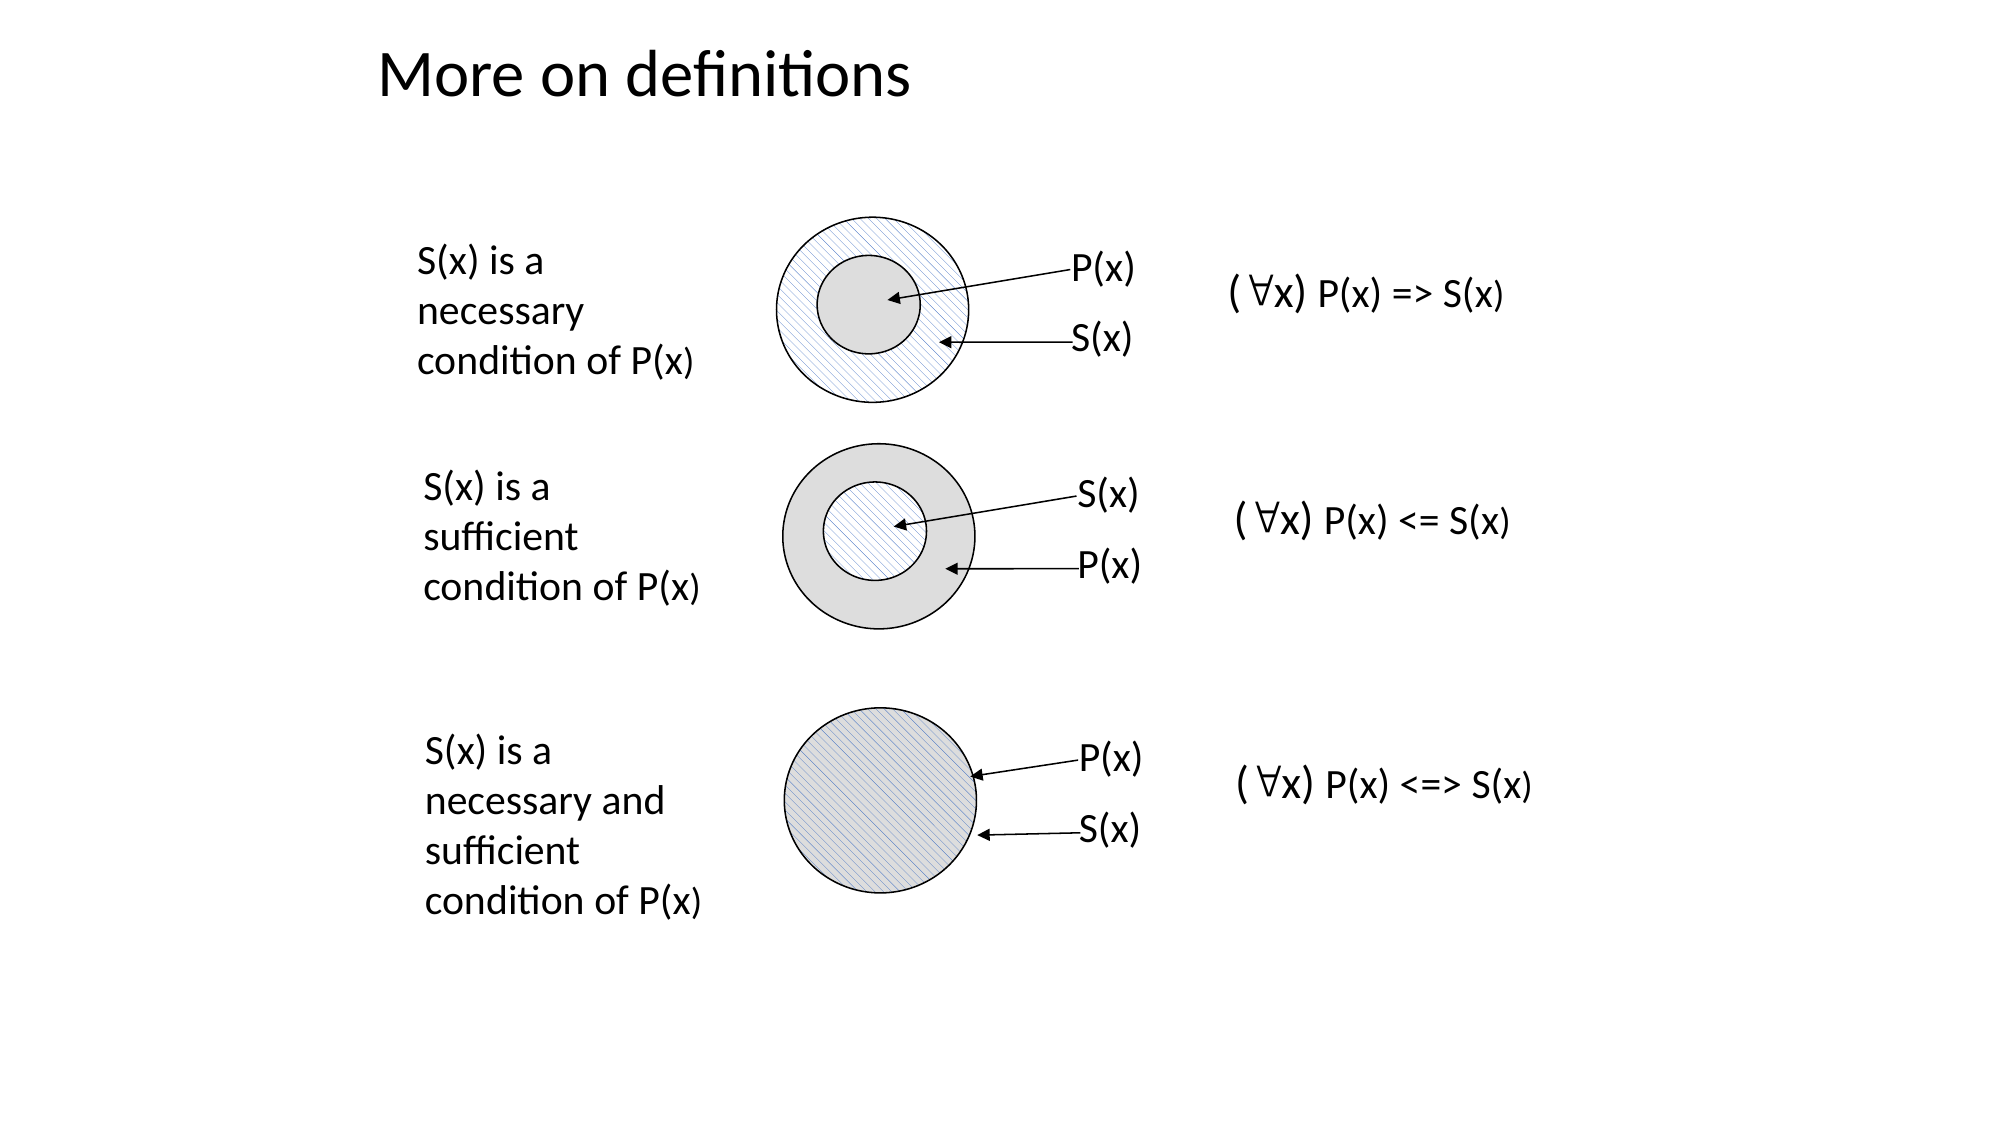

# More on definitions

S(x) is a necessary condition of P(x)
P(x)
S(x)
(∀x) P(x) => S(x)

S(x) is a sufficient condition of P(x)
S(x)
P(x)
(∀x) P(x) <= S(x)

S(x) is a necessary and sufficient condition of P(x)
P(x)
S(x)
(∀x) P(x) <=> S(x)